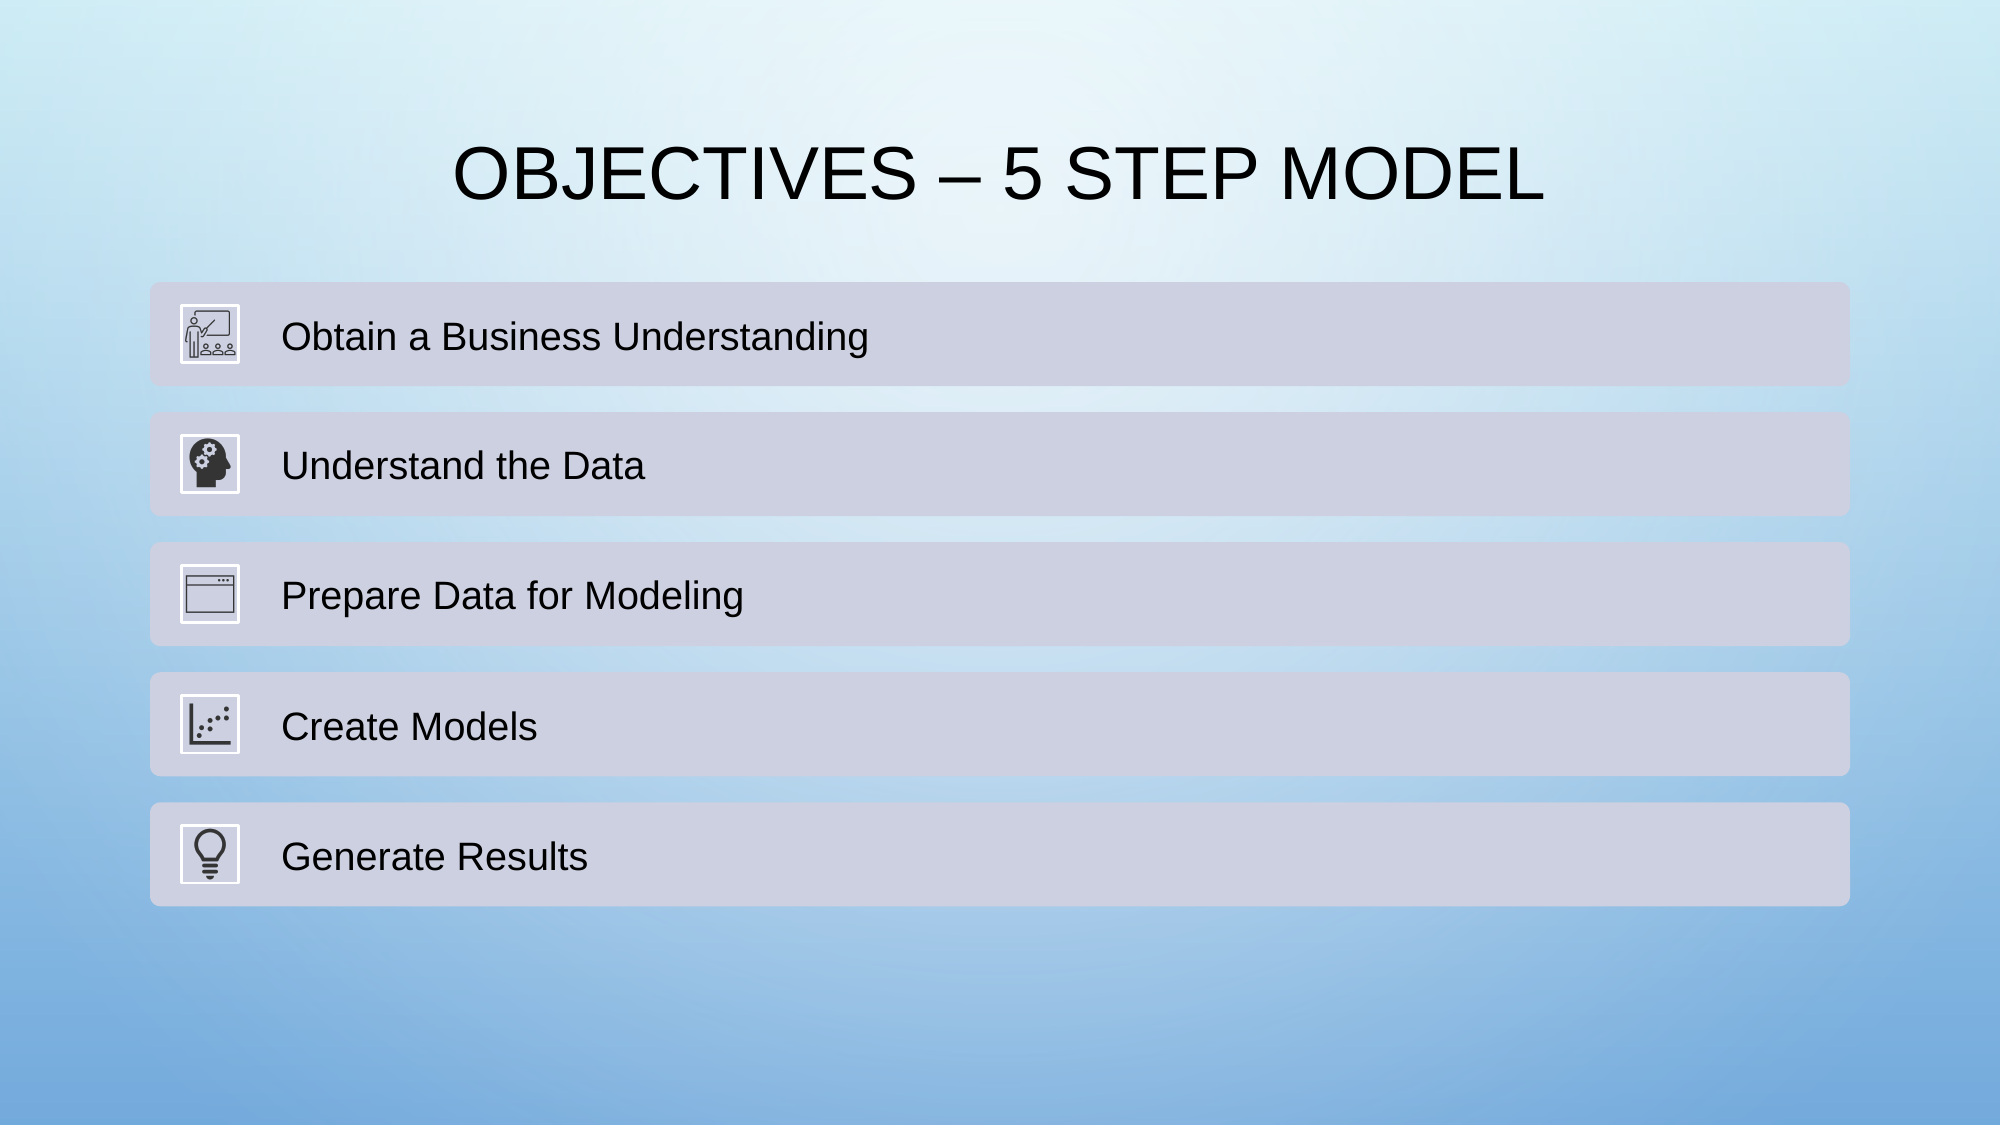

# Objectives – 5 Step Model
Obtain a Business Understanding
Understand the Data
Prepare Data for Modeling
Create Models
Generate Results